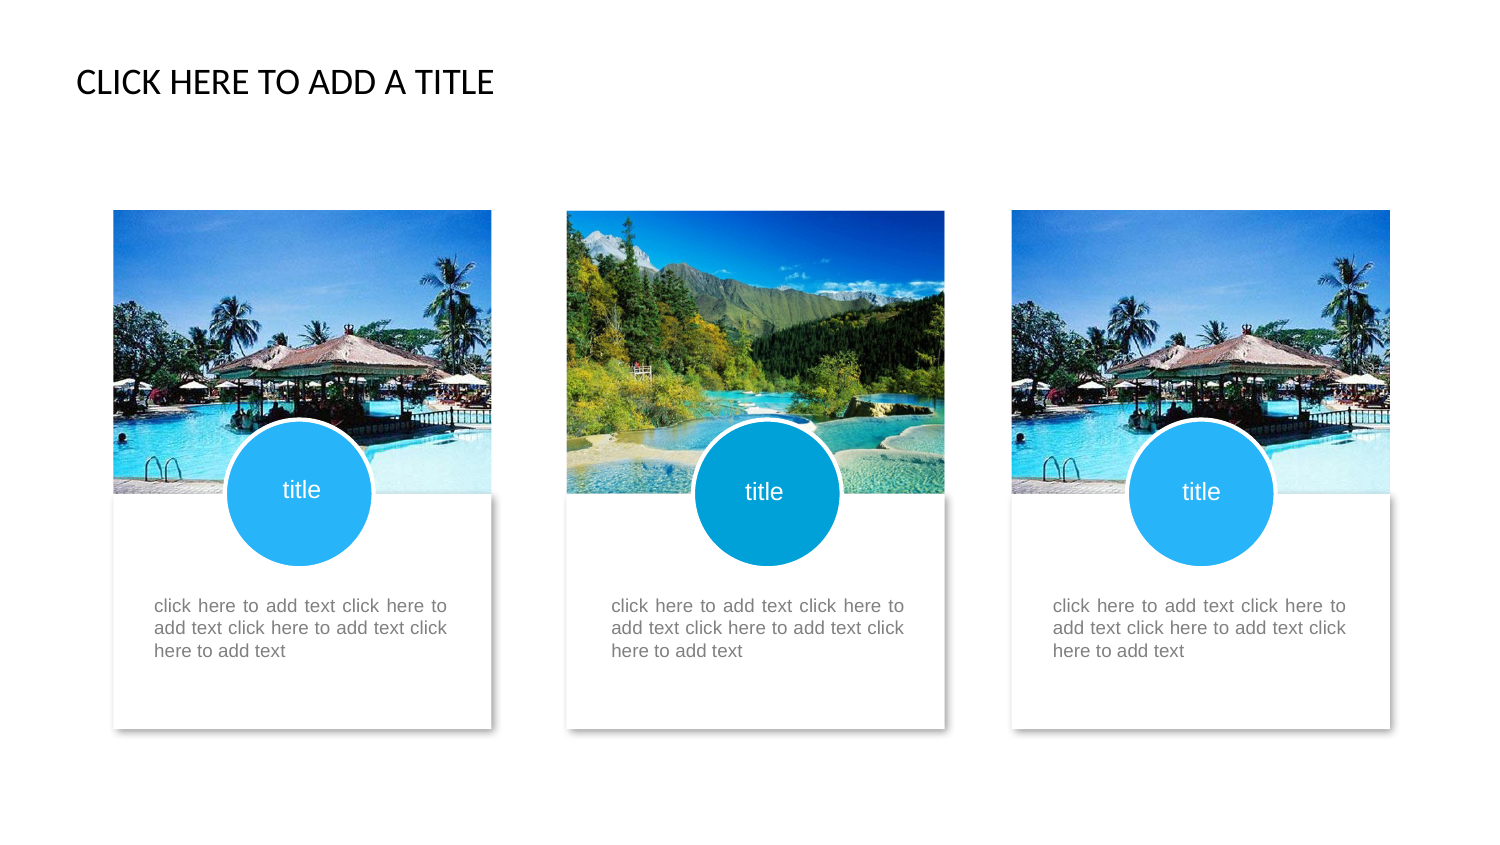

title

title
title

click here to add text click here to add text click here to add text click here to add text

click here to add text click here to add text click here to add text click here to add text

click here to add text click here to add text click here to add text click here to add text